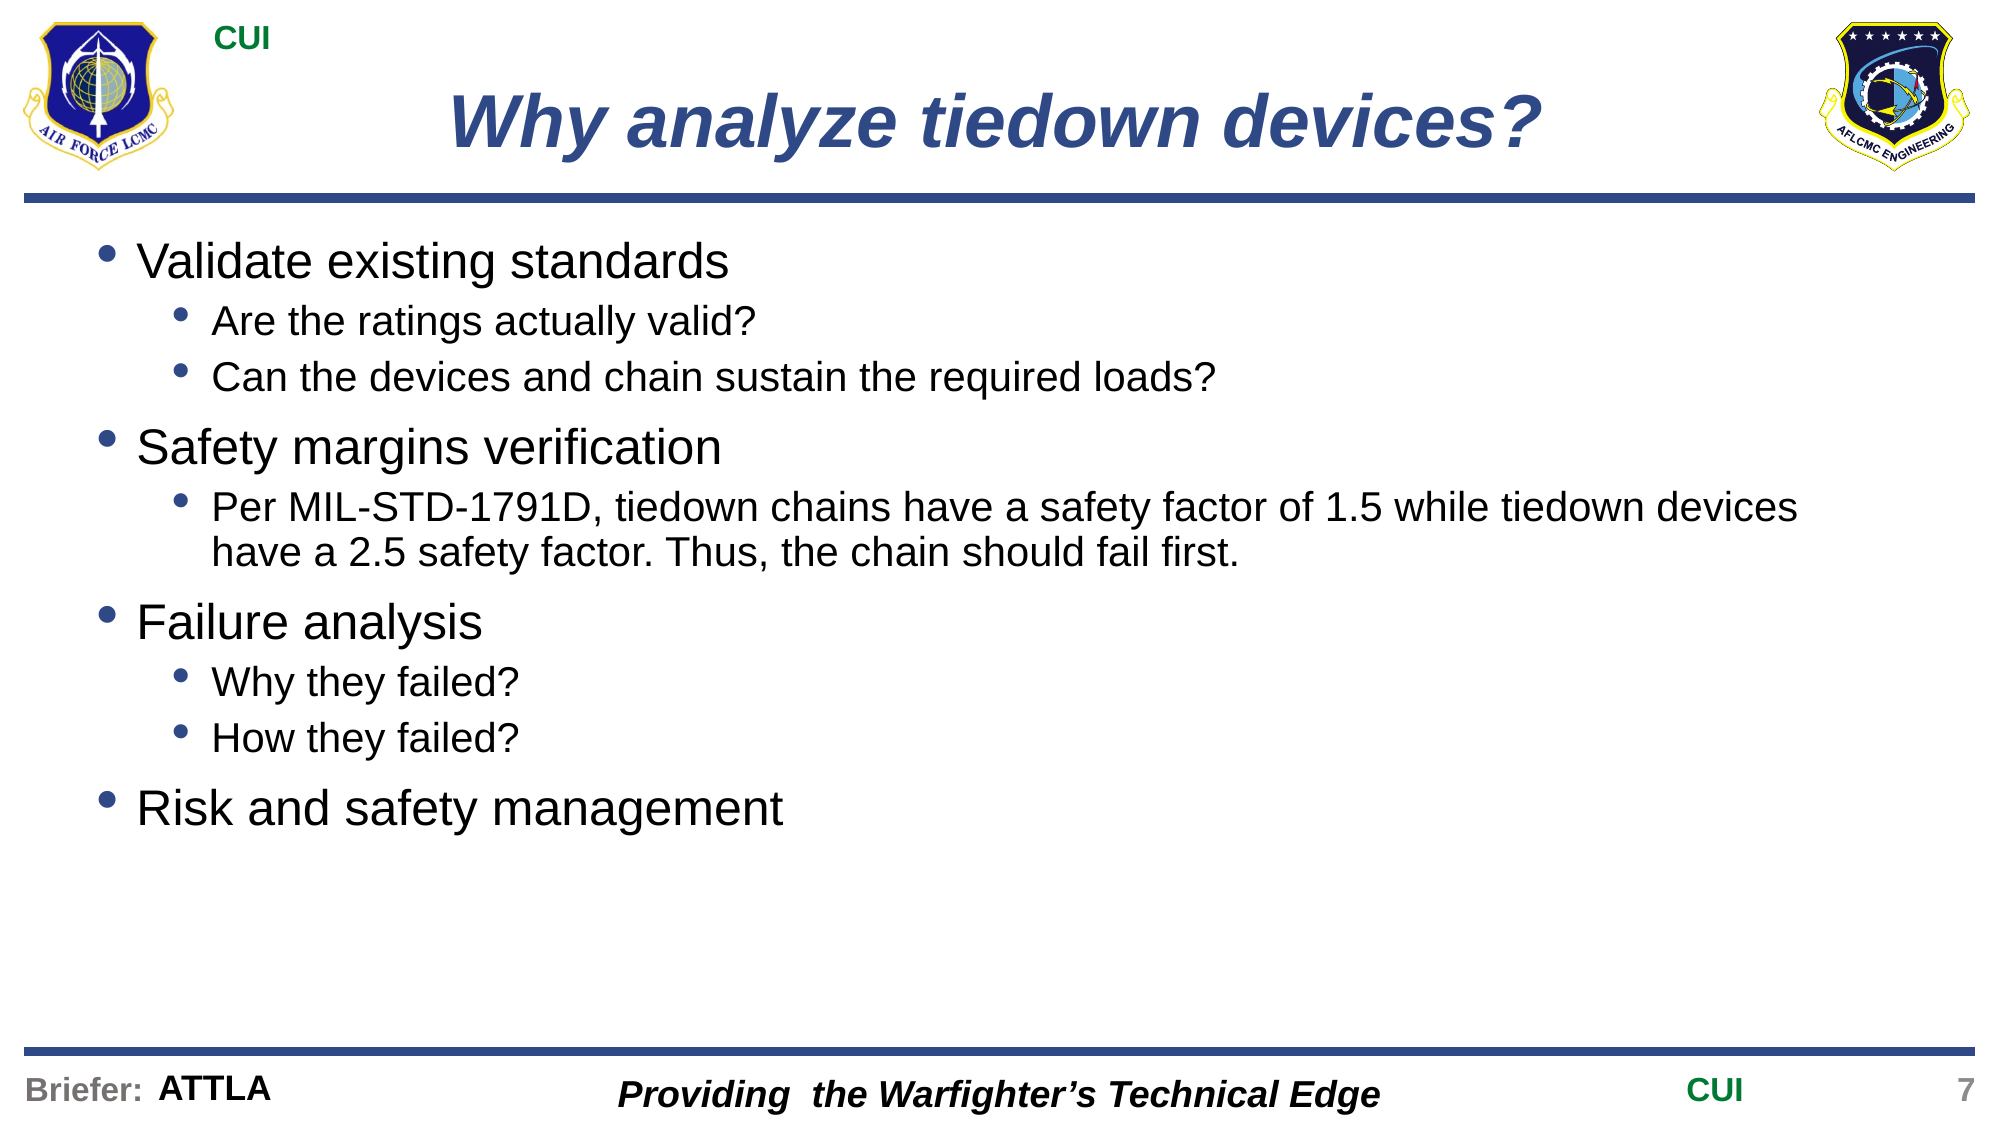

# Why analyze tiedown devices?
Validate existing standards
Are the ratings actually valid?
Can the devices and chain sustain the required loads?
Safety margins verification
Per MIL-STD-1791D, tiedown chains have a safety factor of 1.5 while tiedown devices have a 2.5 safety factor. Thus, the chain should fail first.
Failure analysis
Why they failed?
How they failed?
Risk and safety management
7